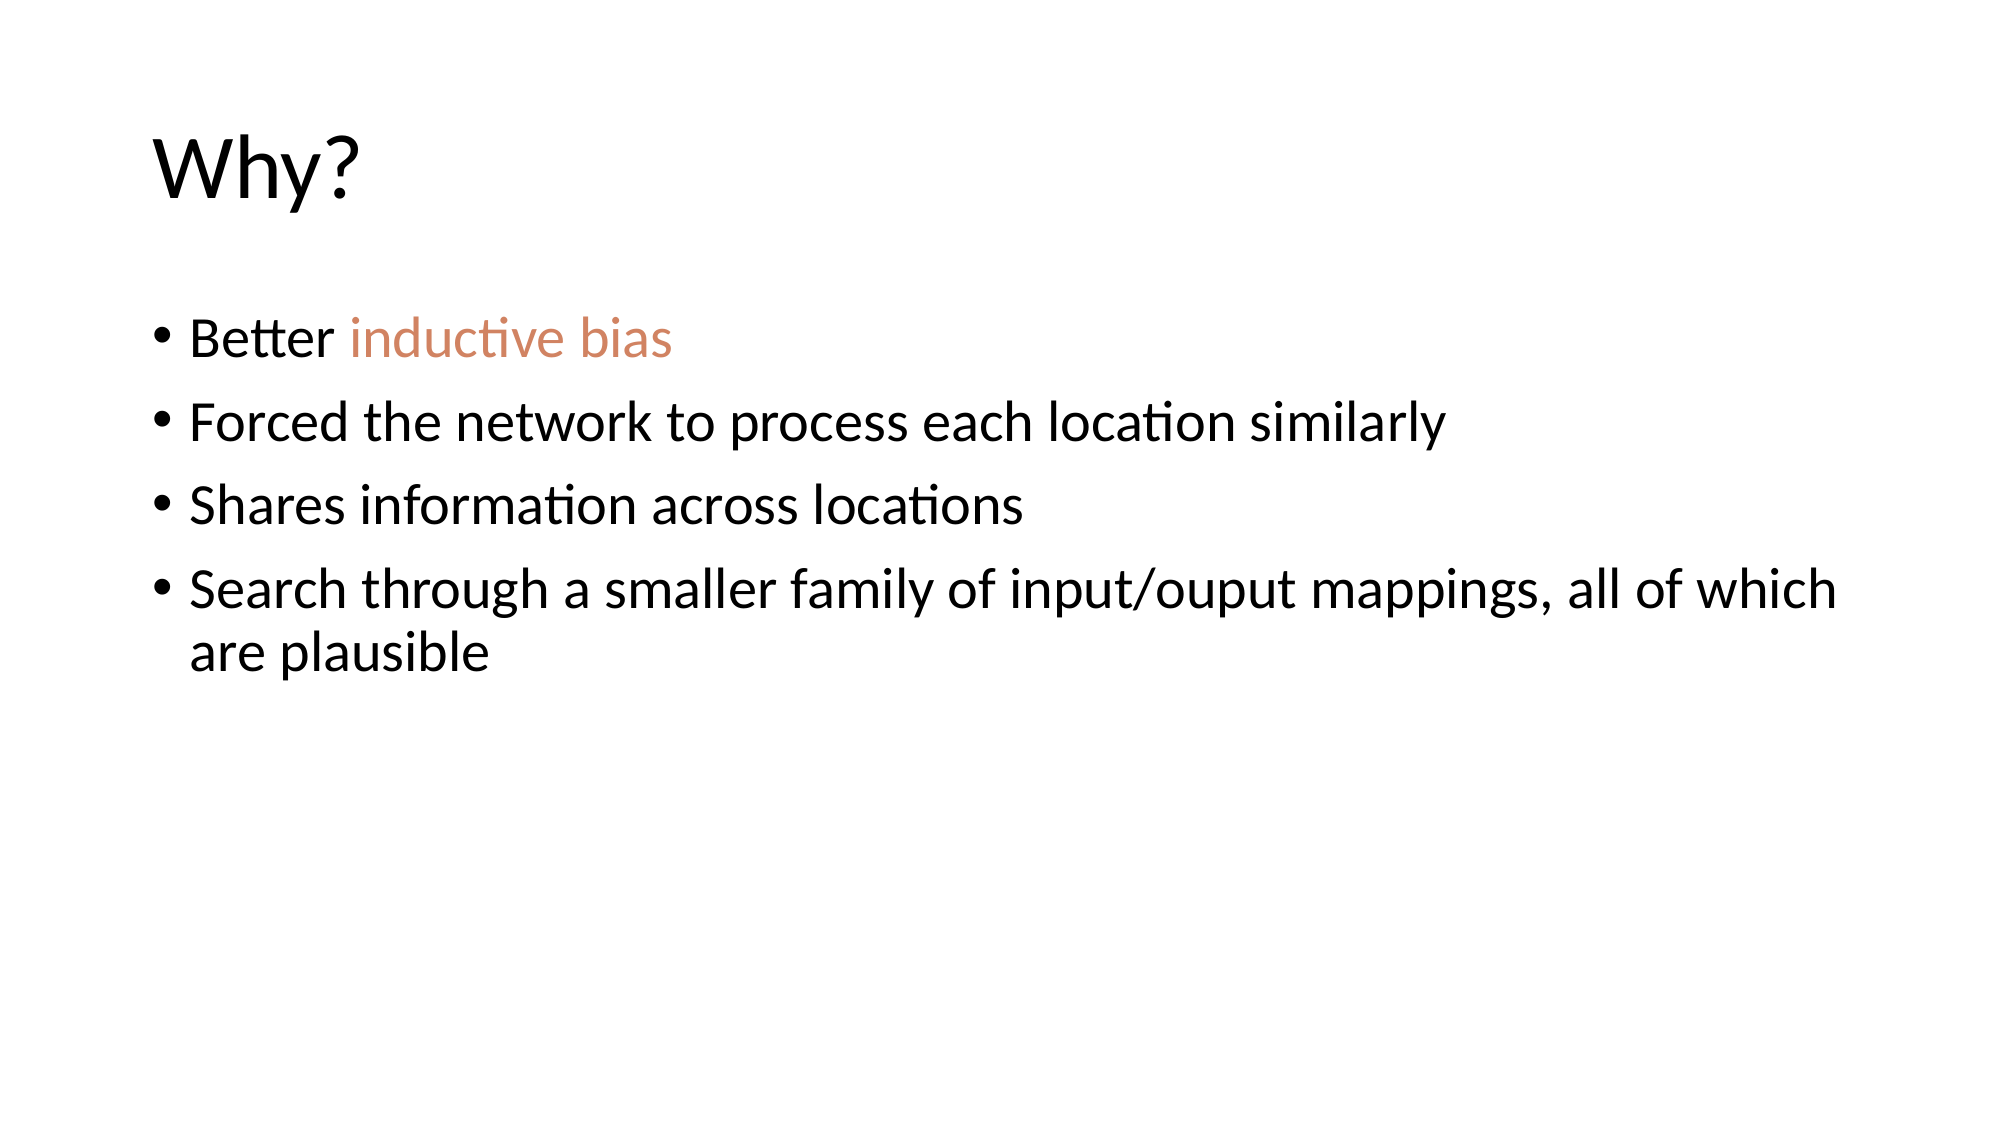

# Why?
Better inductive bias
Forced the network to process each location similarly
Shares information across locations
Search through a smaller family of input/ouput mappings, all of which are plausible